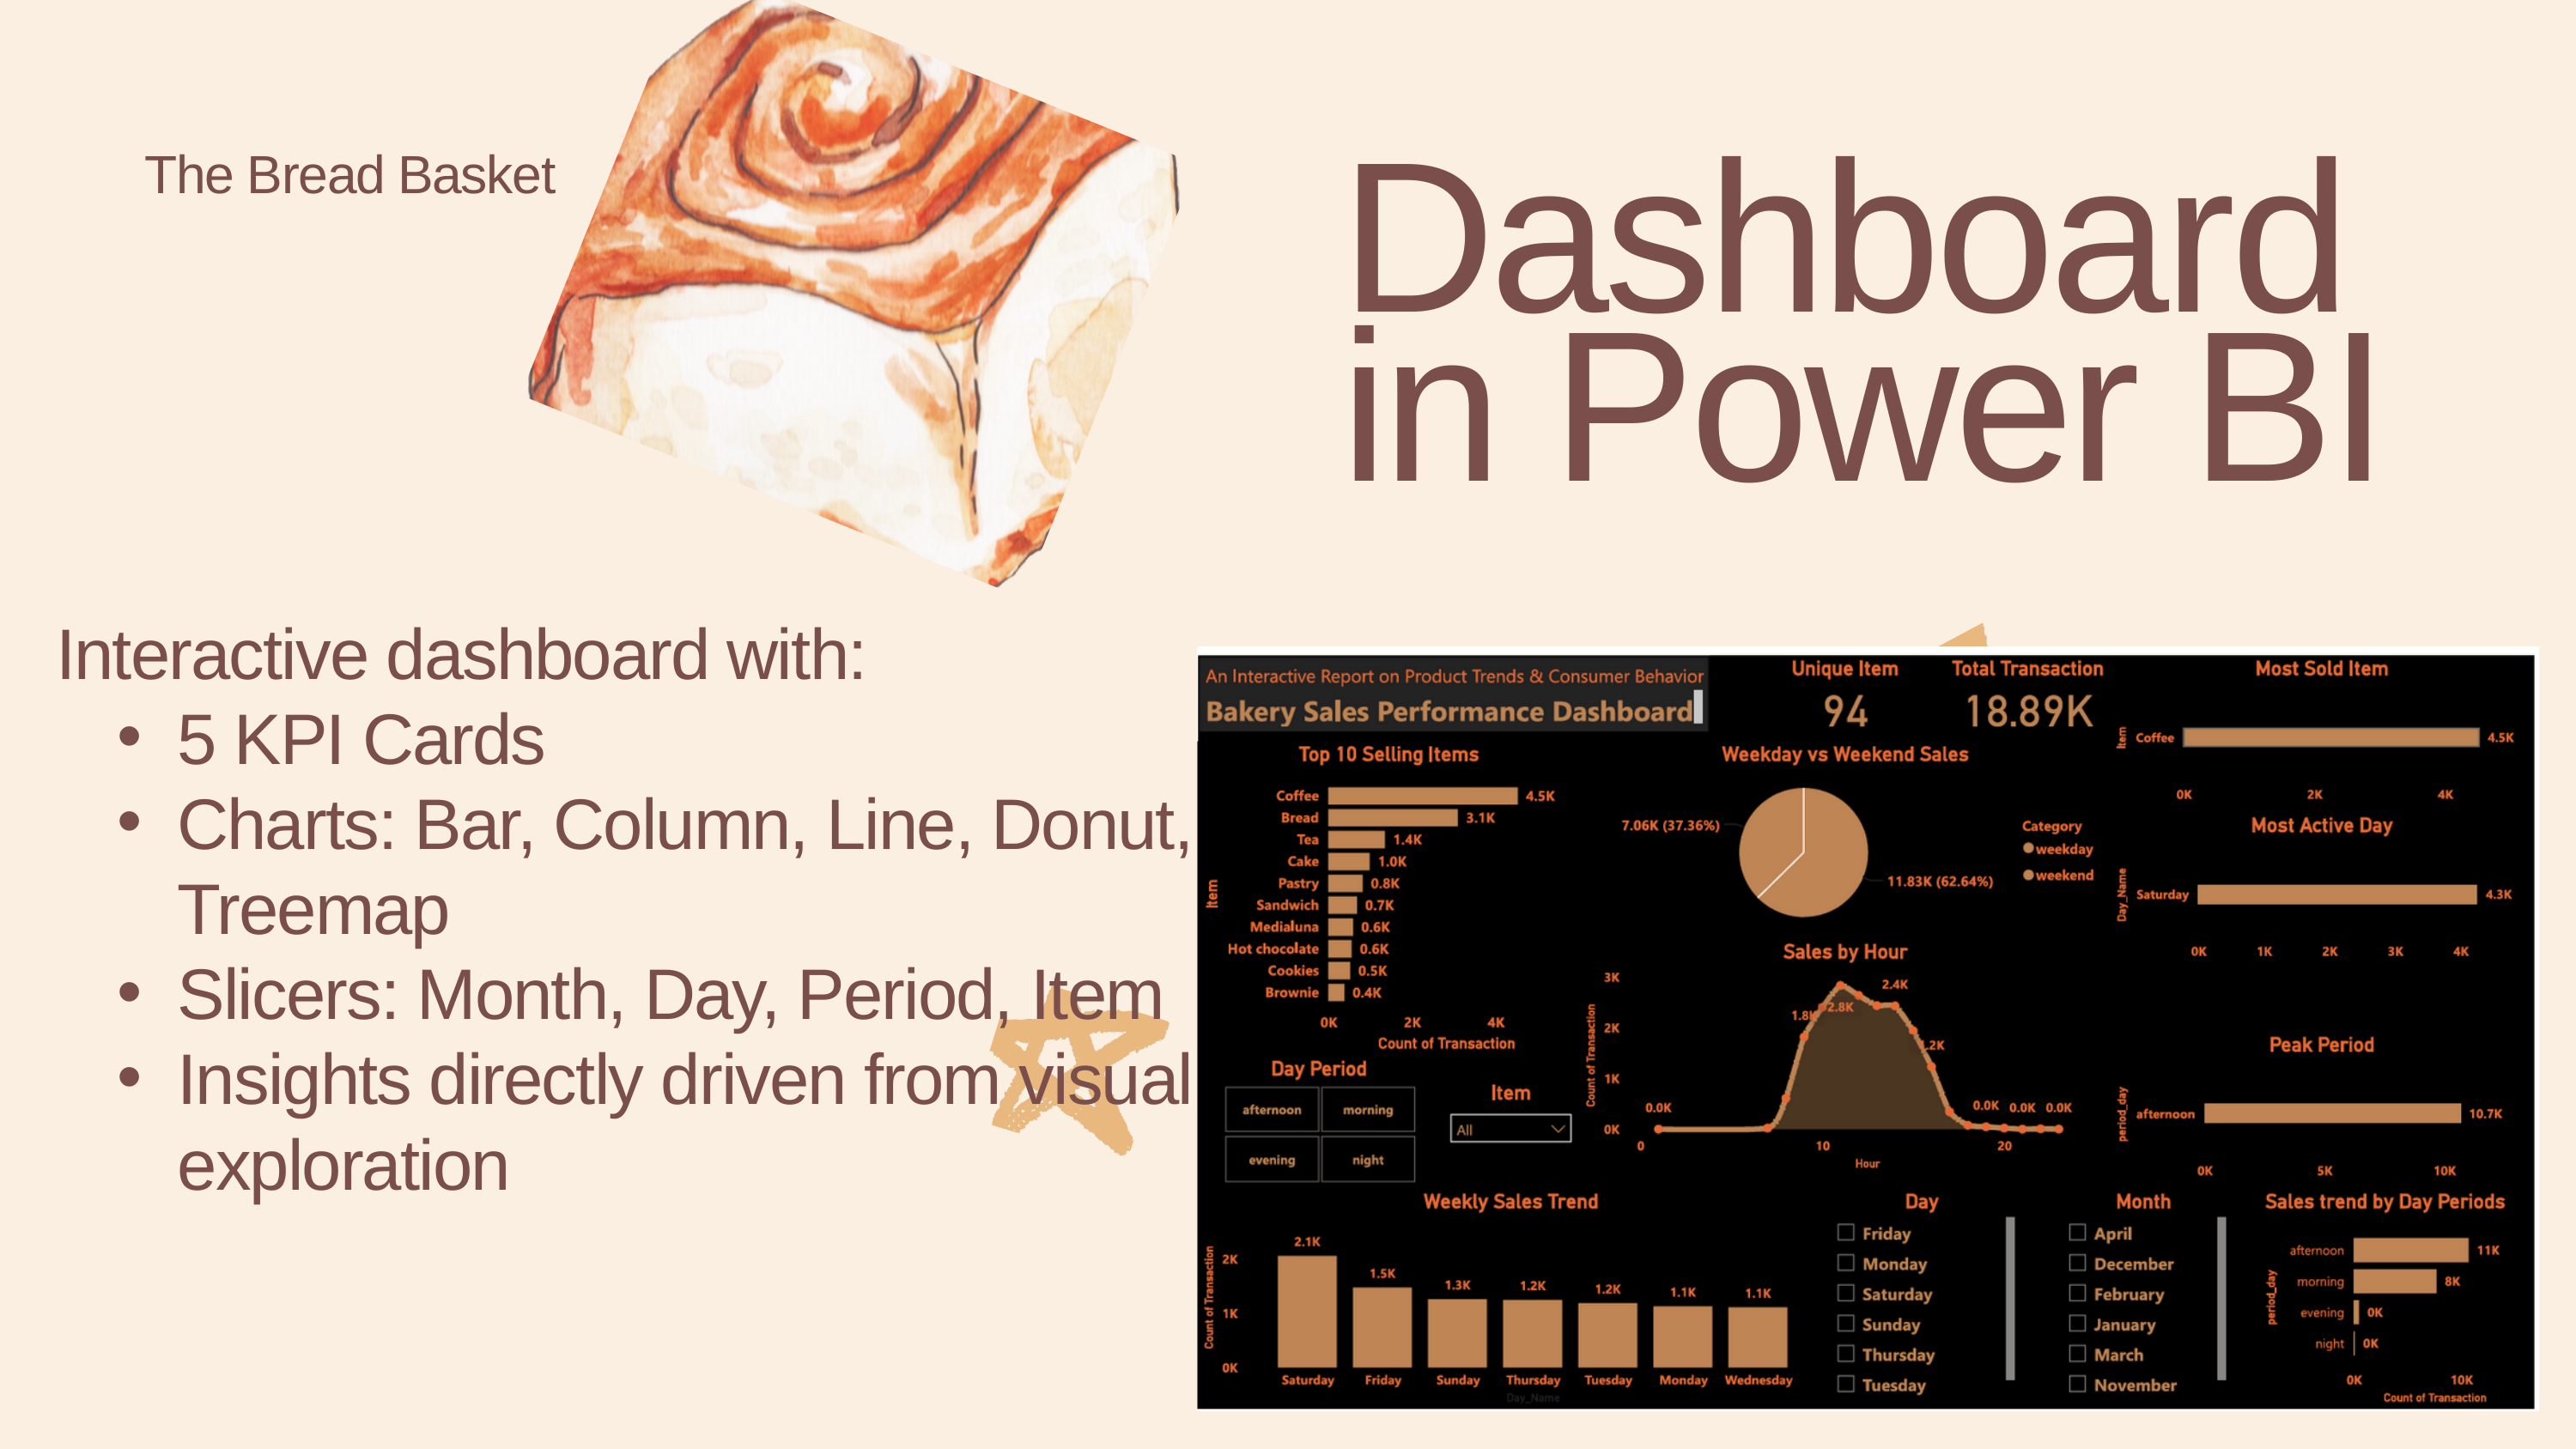

The Bread Basket
Dashboard in Power BI
Interactive dashboard with:
5 KPI Cards
Charts: Bar, Column, Line, Donut, Treemap
Slicers: Month, Day, Period, Item
Insights directly driven from visual exploration